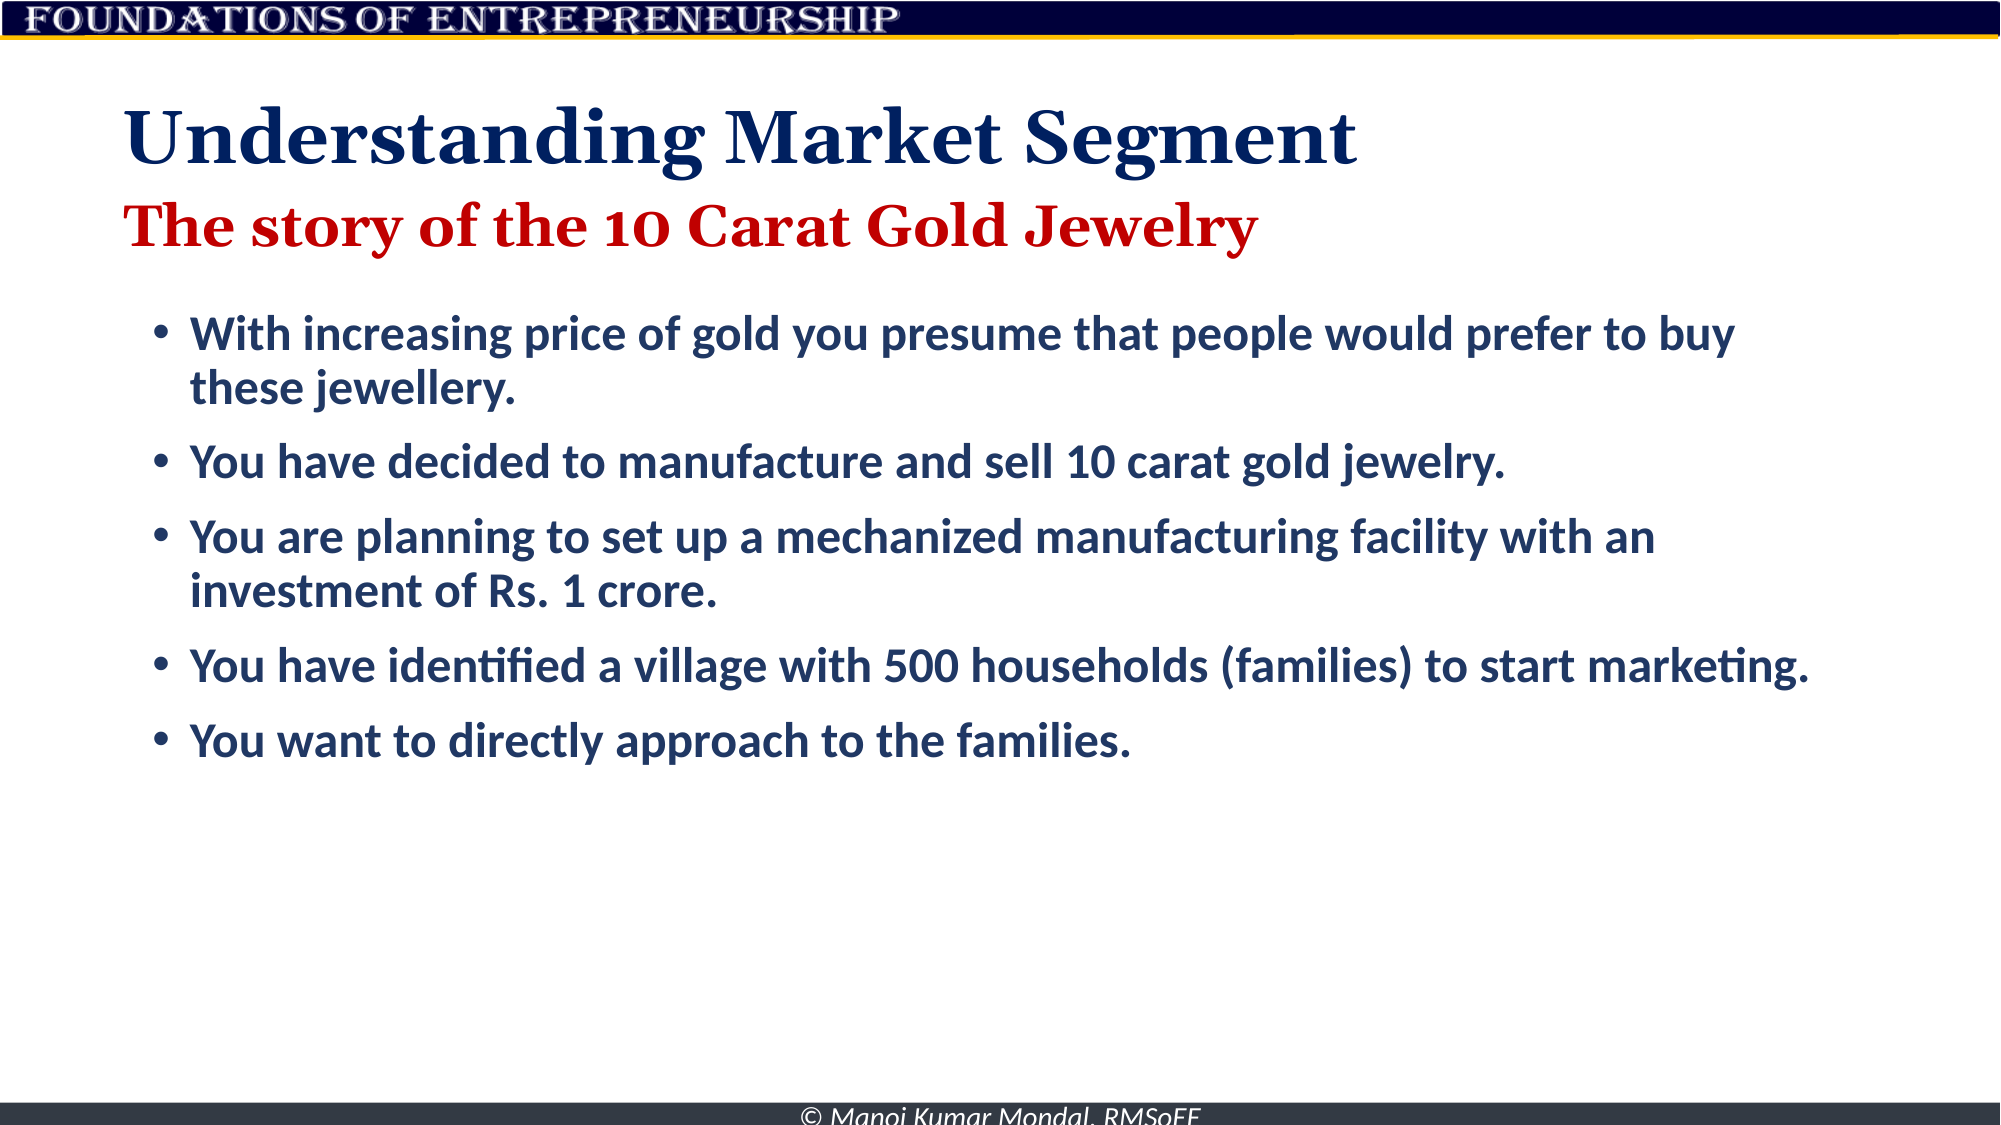

Understanding Market Segment
# The story of the 10 Carat Gold Jewelry
With increasing price of gold you presume that people would prefer to buy these jewellery.
You have decided to manufacture and sell 10 carat gold jewelry.
You are planning to set up a mechanized manufacturing facility with an investment of Rs. 1 crore.
You have identified a village with 500 households (families) to start marketing.
You want to directly approach to the families.